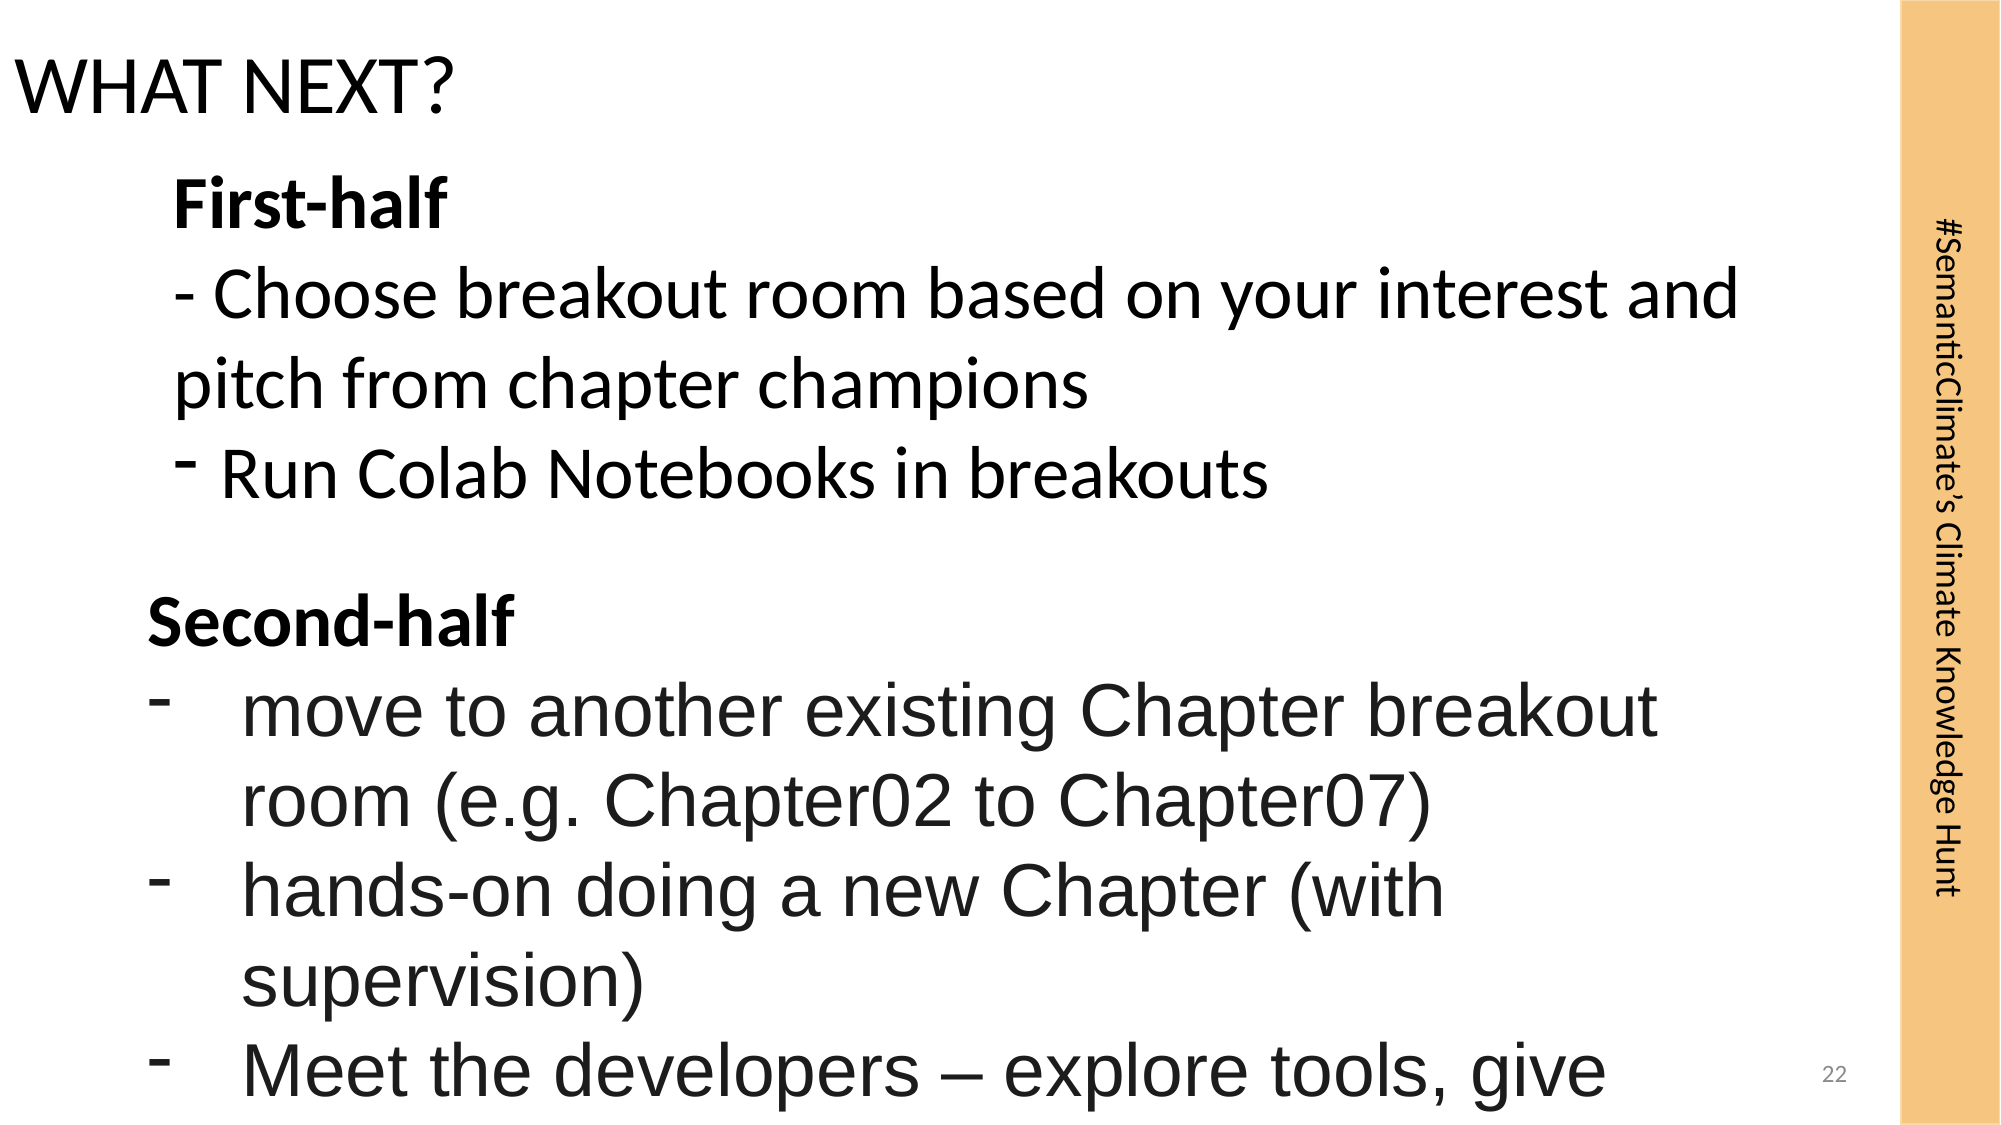

WHAT NEXT?
First-half
- Choose breakout room based on your interest and pitch from chapter champions
Run Colab Notebooks in breakouts
Second-half
move to another existing Chapter breakout room (e.g. Chapter02 to Chapter07)
hands-on doing a new Chapter (with supervision)
Meet the developers – explore tools, give feedback

#SemanticClimate’s Climate Knowledge Hunt
22